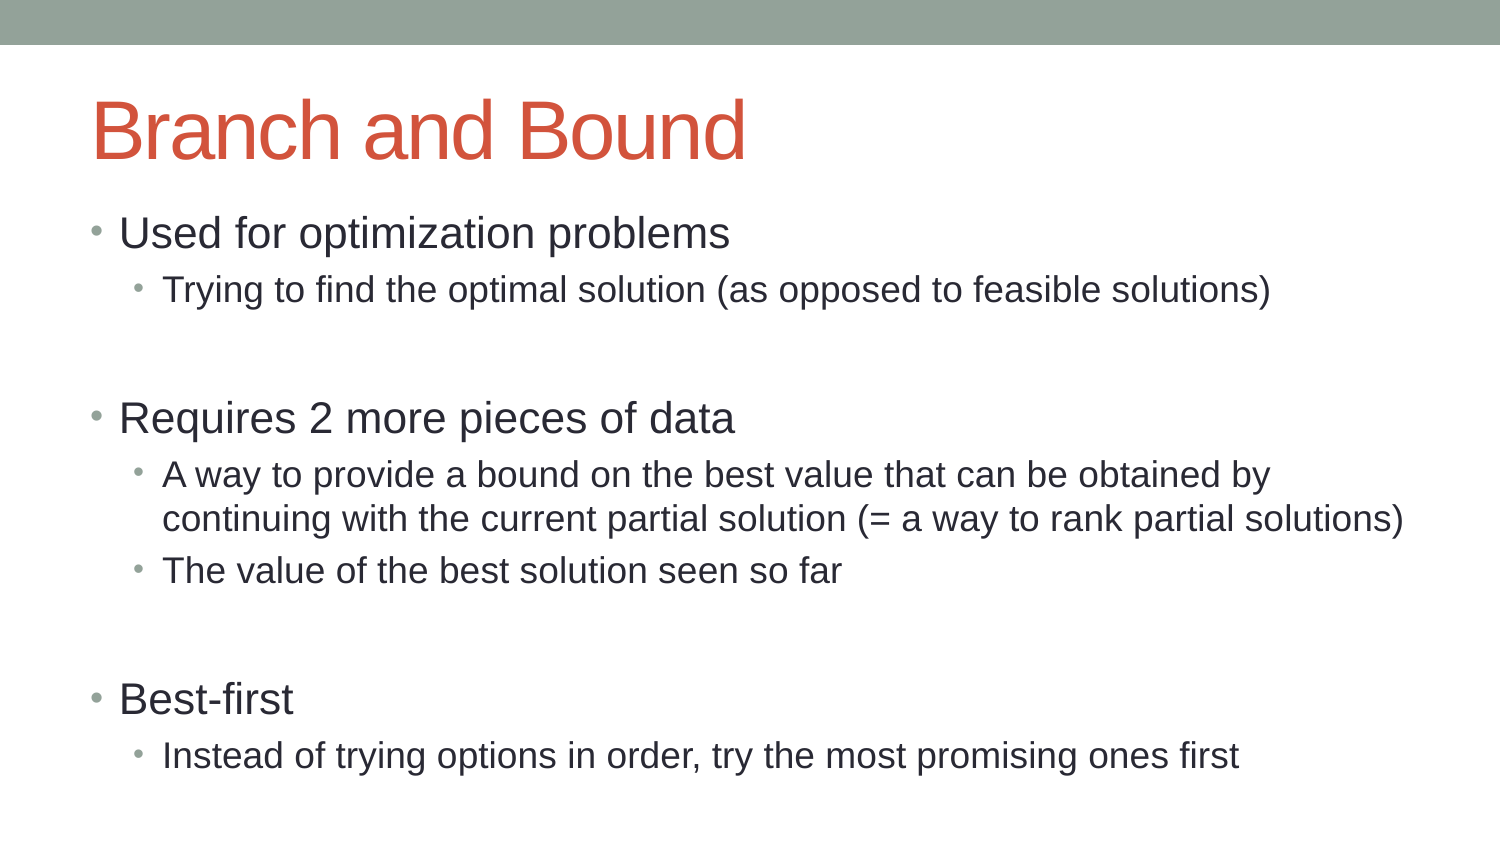

# Branch and Bound
Used for optimization problems
Trying to find the optimal solution (as opposed to feasible solutions)

Requires 2 more pieces of data
A way to provide a bound on the best value that can be obtained by continuing with the current partial solution (= a way to rank partial solutions)
The value of the best solution seen so far

Best-first
Instead of trying options in order, try the most promising ones first